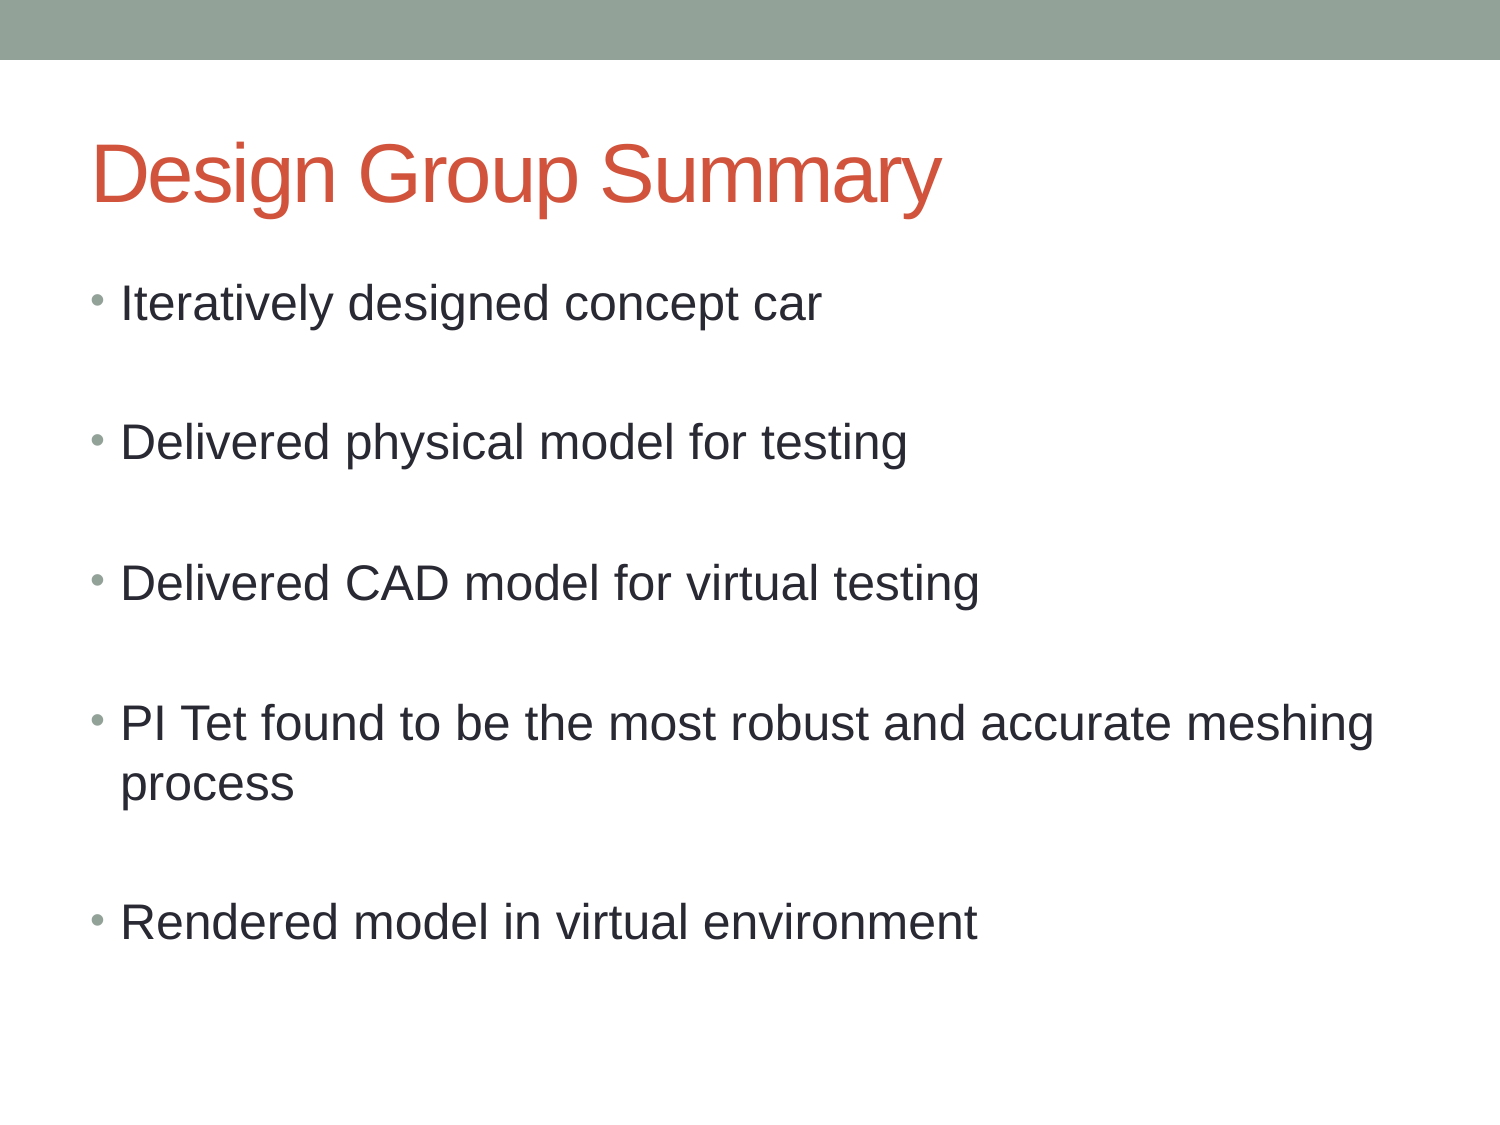

# Design Group Summary
Iteratively designed concept car

Delivered physical model for testing

Delivered CAD model for virtual testing

PI Tet found to be the most robust and accurate meshing process

Rendered model in virtual environment